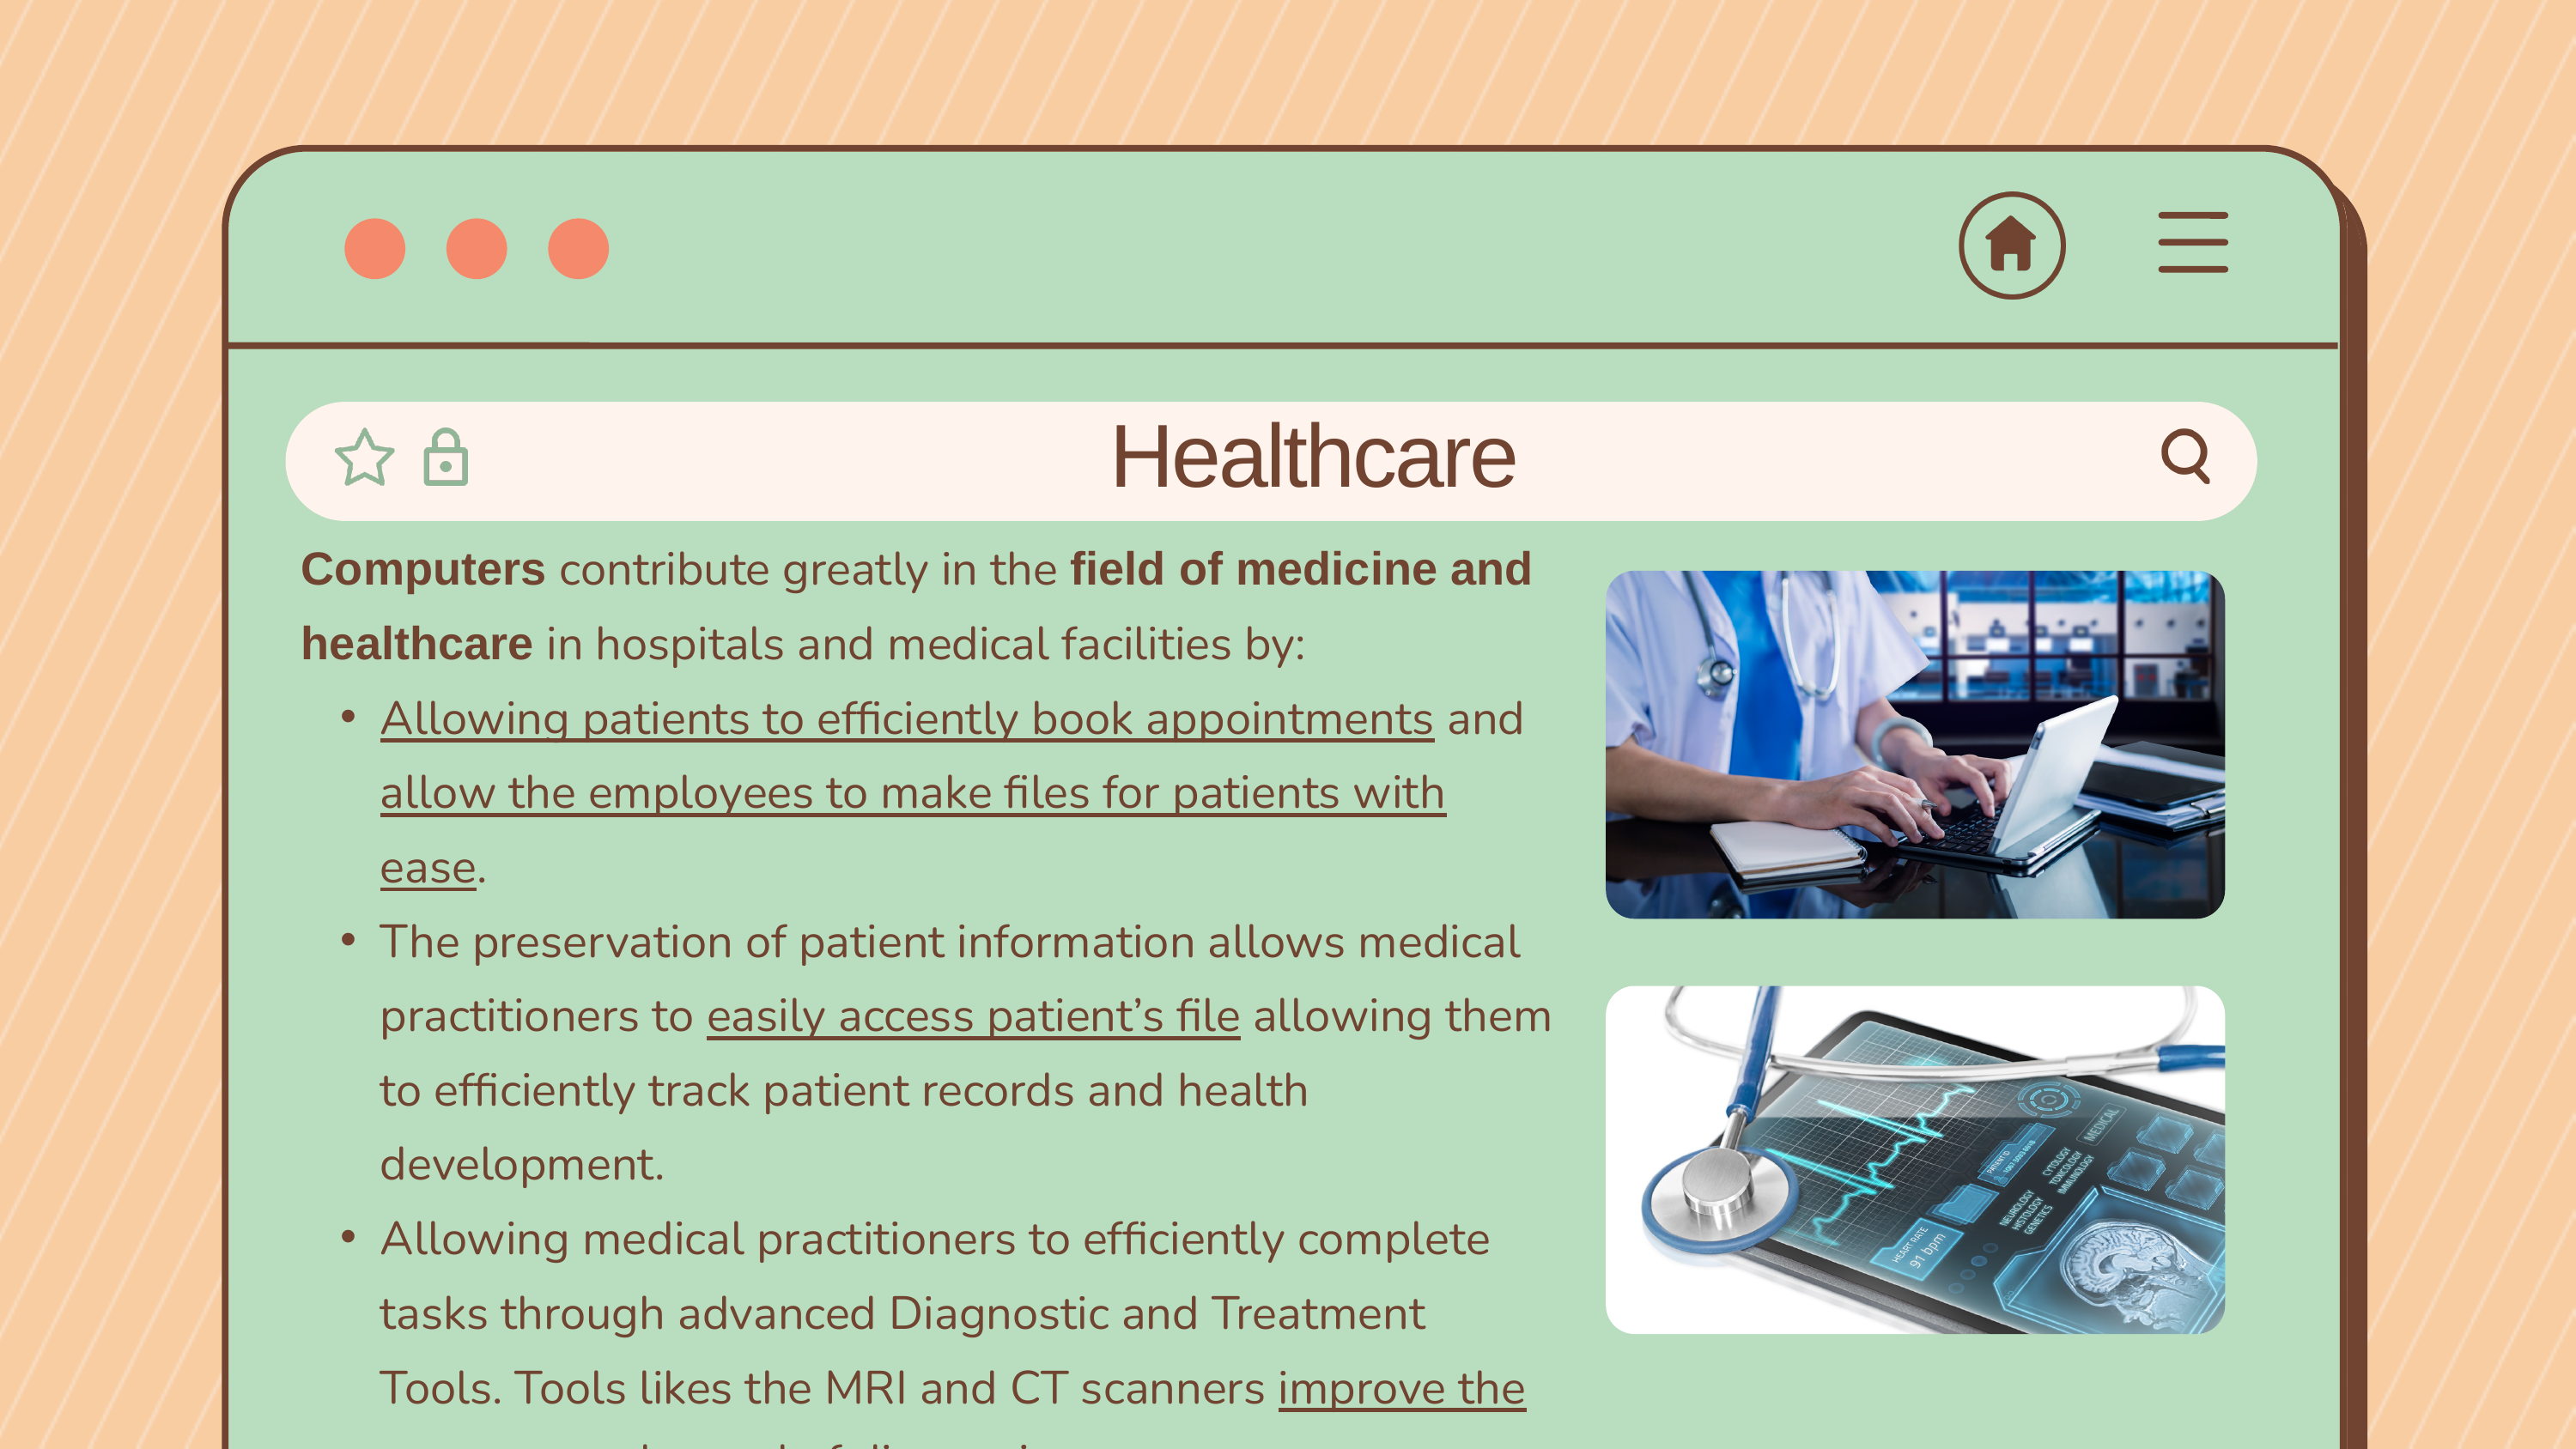

Healthcare

Computers contribute greatly in the field of medicine and healthcare in hospitals and medical facilities by:
Allowing patients to efficiently book appointments and allow the employees to make files for patients with ease.
The preservation of patient information allows medical practitioners to easily access patient’s file allowing them to efficiently track patient records and health development.
Allowing medical practitioners to efficiently complete tasks through advanced Diagnostic and Treatment Tools. Tools likes the MRI and CT scanners improve the accuracy and speed of diagnosis.